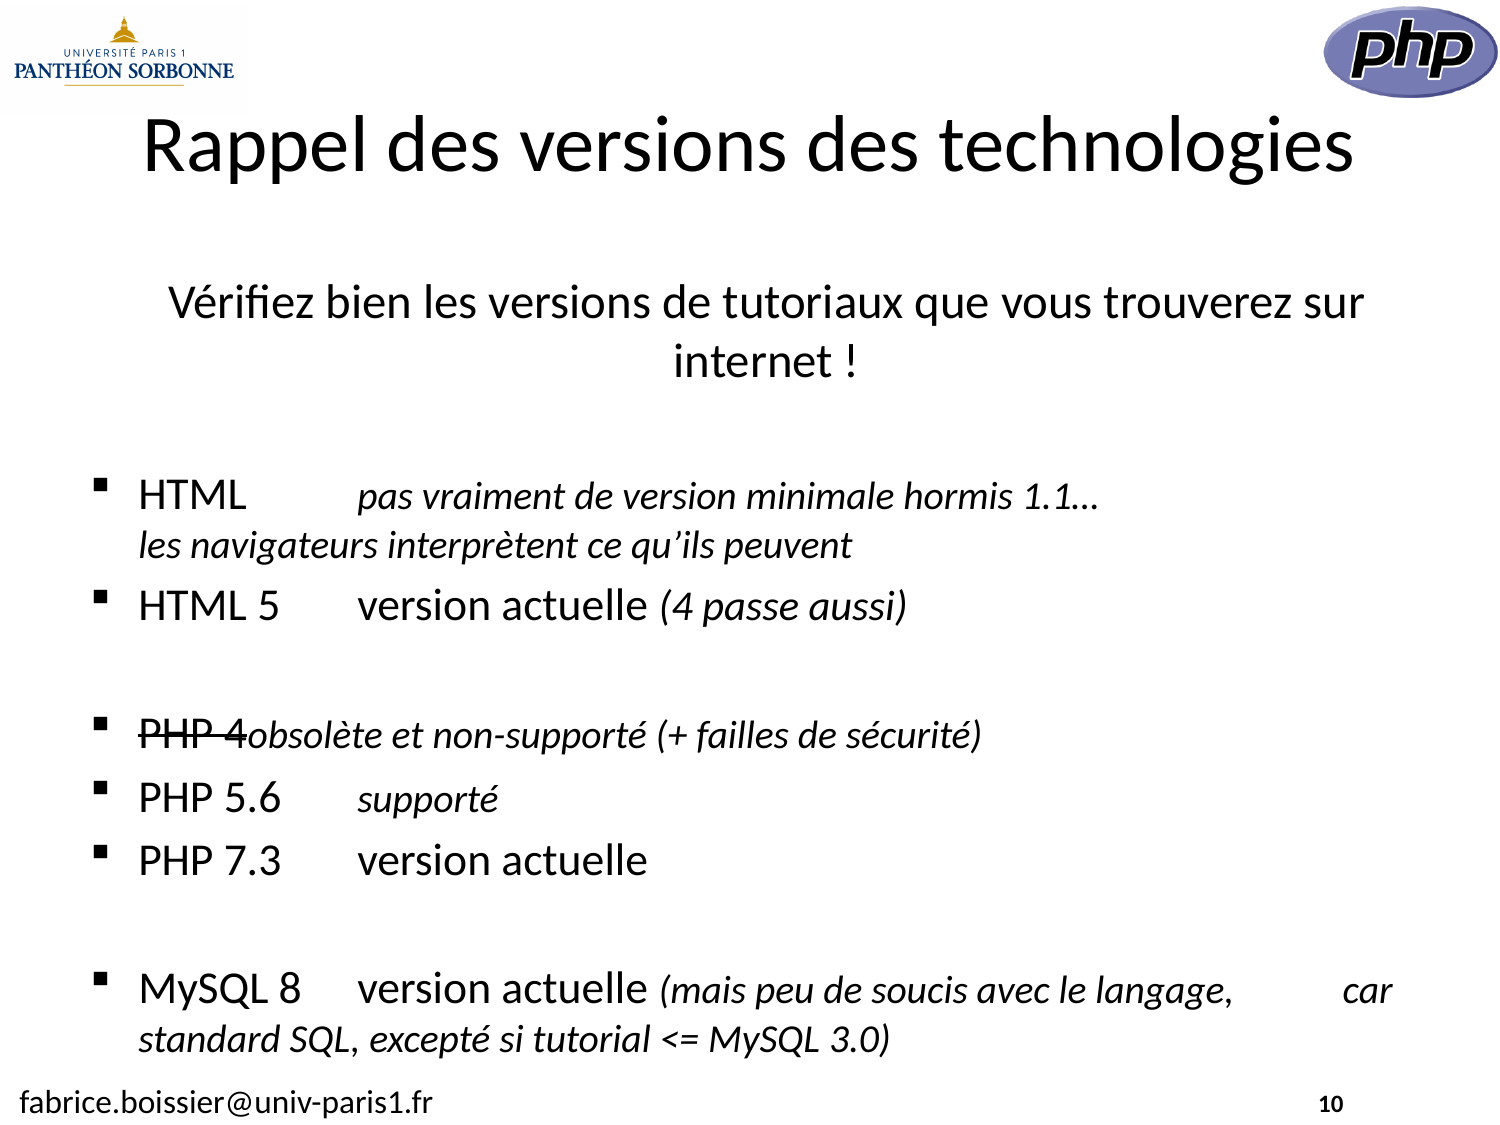

# Rappel des versions des technologies
Vérifiez bien les versions de tutoriaux que vous trouverez sur internet !

HTML 	pas vraiment de version minimale hormis 1.1…
		les navigateurs interprètent ce qu’ils peuvent
HTML 5	version actuelle (4 passe aussi)

PHP 4	obsolète et non-supporté (+ failles de sécurité)
PHP 5.6	supporté
PHP 7.3	version actuelle

MySQL 8	version actuelle (mais peu de soucis avec le langage, 		car standard SQL, excepté si tutorial <= MySQL 3.0)
10